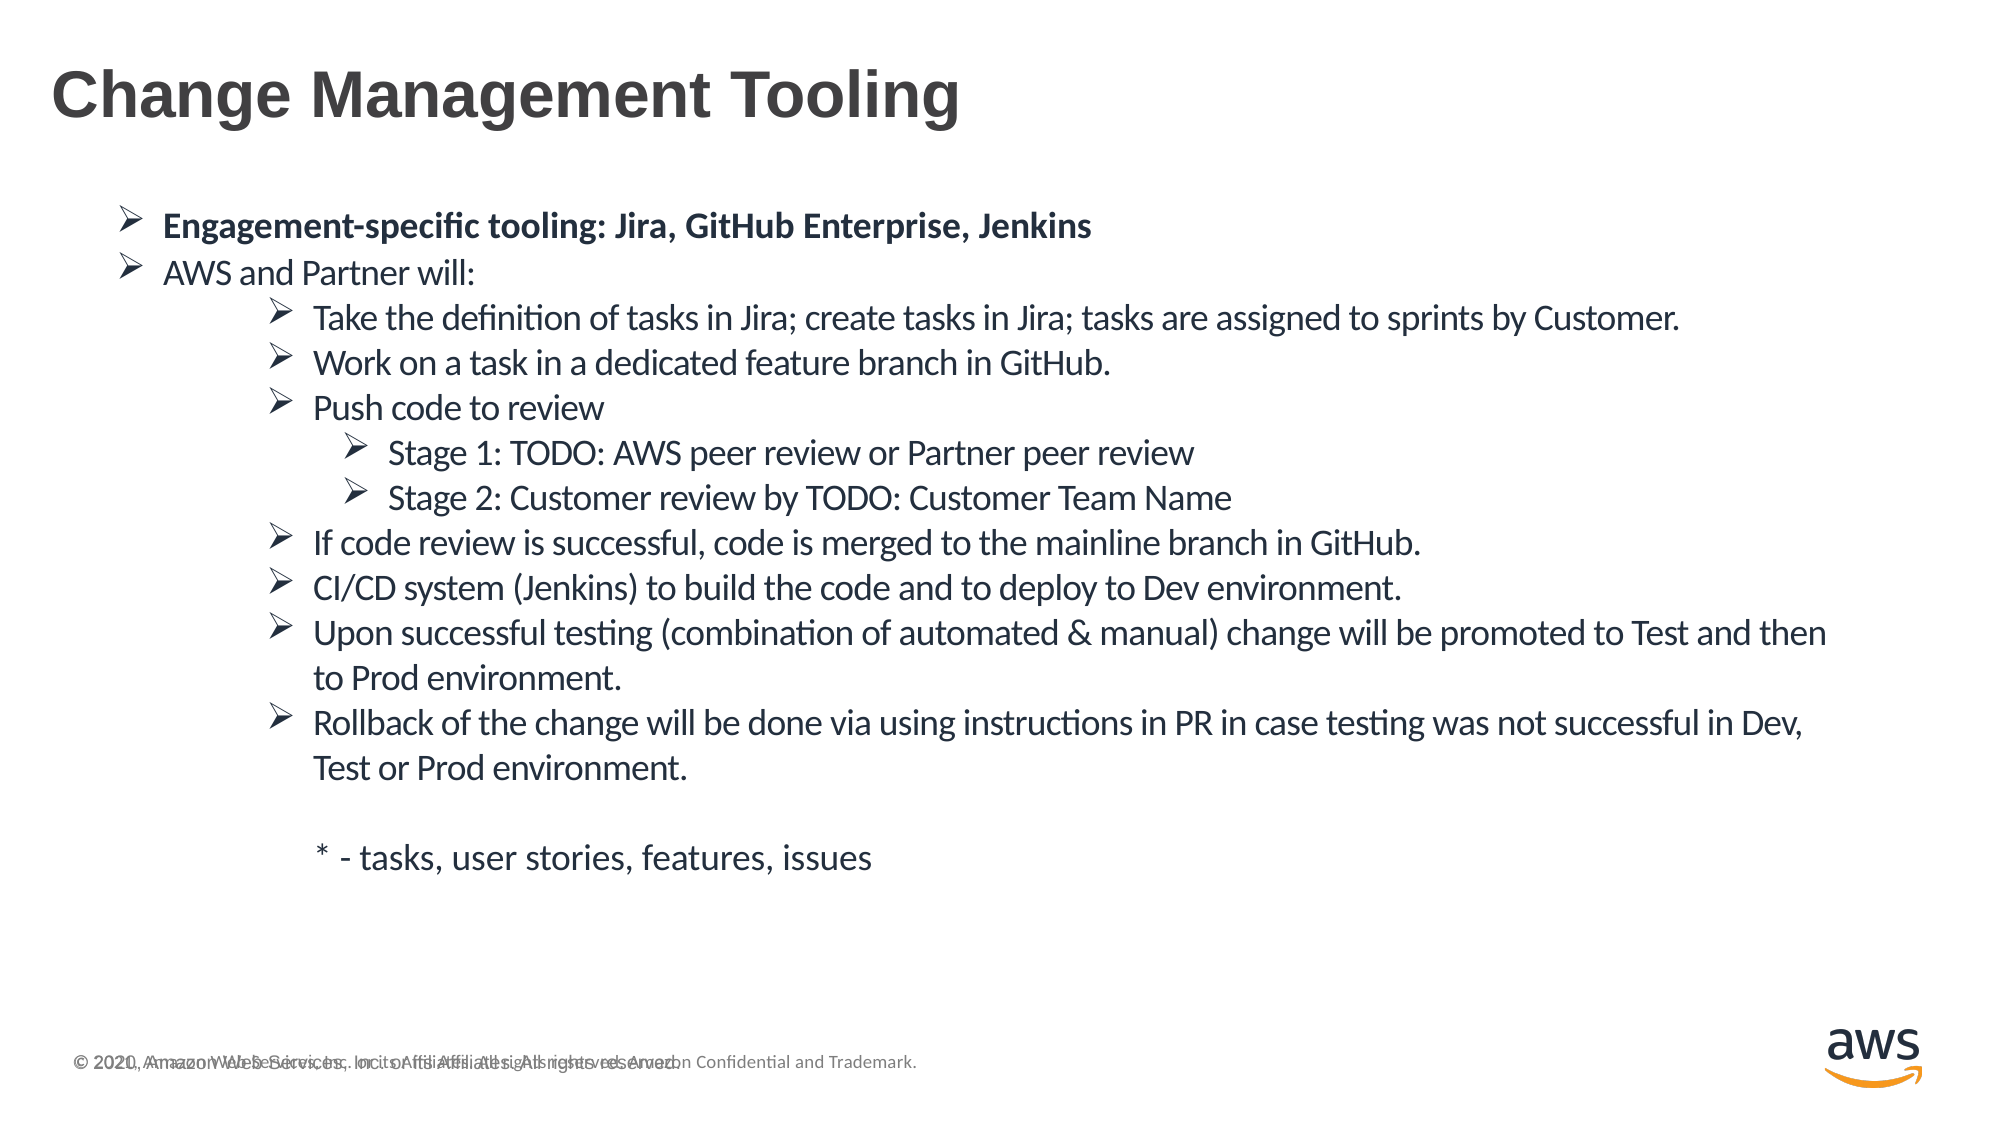

# Change Management Tooling
Engagement-specific tooling: Jira, GitHub Enterprise, Jenkins
AWS and Partner will:
Take the definition of tasks in Jira; create tasks in Jira; tasks are assigned to sprints by Customer.
Work on a task in a dedicated feature branch in GitHub.
Push code to review
Stage 1: TODO: AWS peer review or Partner peer review
Stage 2: Customer review by TODO: Customer Team Name
If code review is successful, code is merged to the mainline branch in GitHub.
CI/CD system (Jenkins) to build the code and to deploy to Dev environment.
Upon successful testing (combination of automated & manual) change will be promoted to Test and then to Prod environment.
Rollback of the change will be done via using instructions in PR in case testing was not successful in Dev, Test or Prod environment.

* - tasks, user stories, features, issues

© 2021, Amazon Web Services, Inc. or its Affiliates. All rights reserved. Amazon Confidential and Trademark.
2